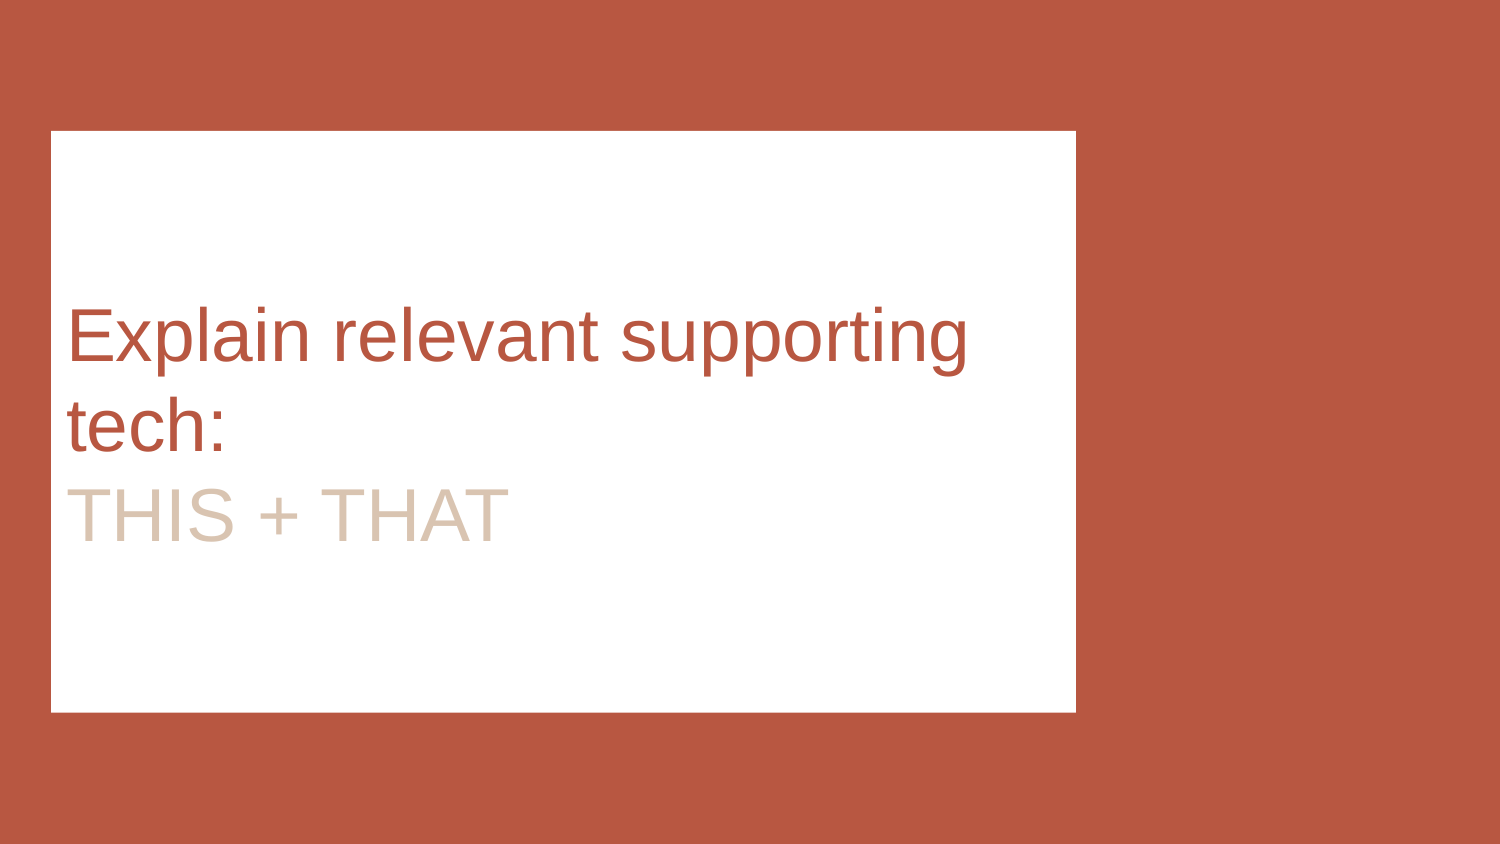

# Explain relevant supporting tech:
THIS + THAT